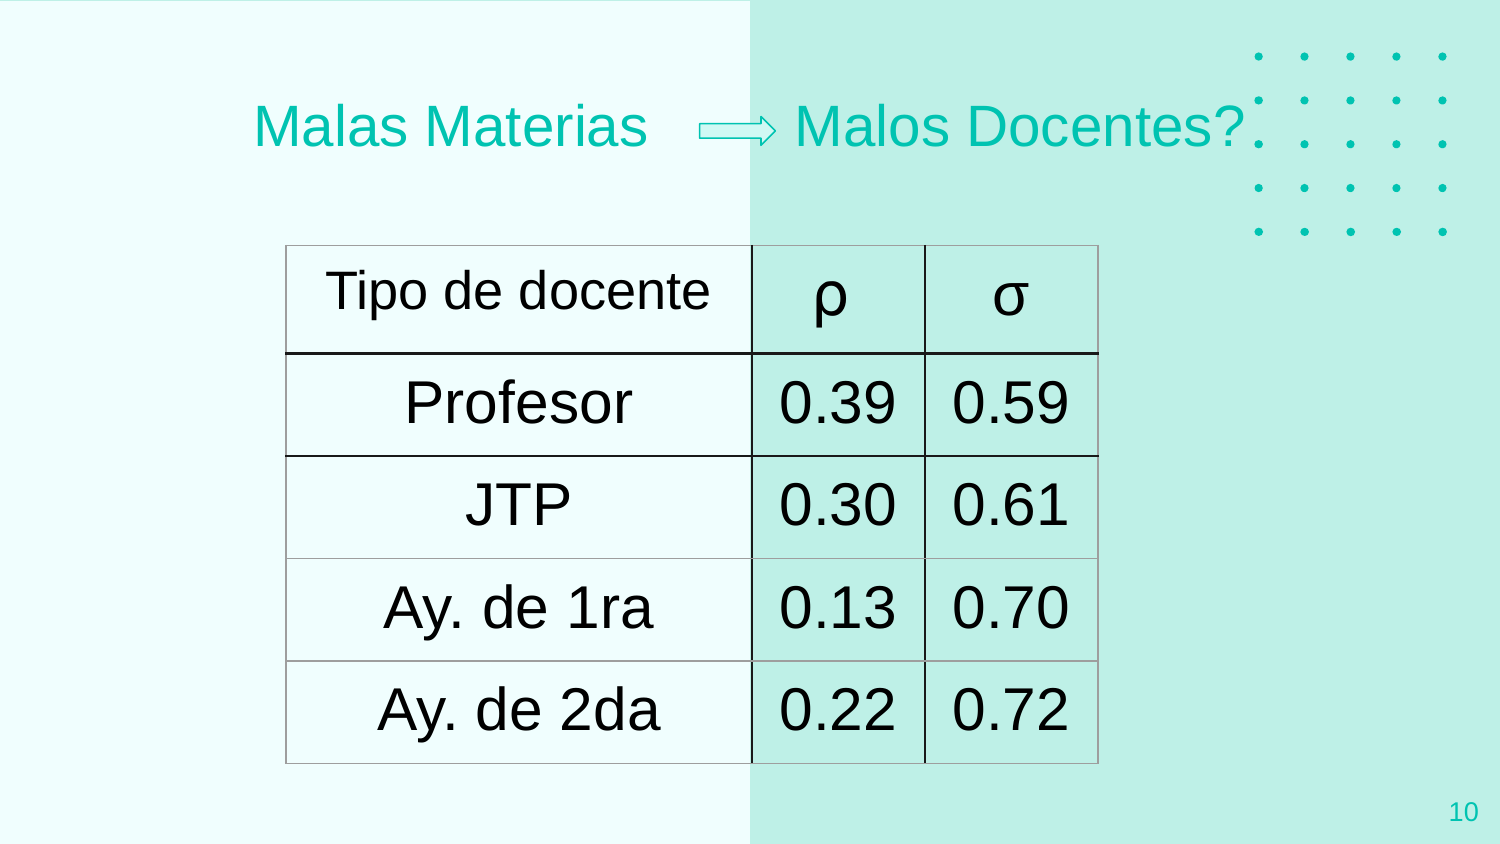

# Malas Materias         Malos Docentes?

| Tipo de docente | ⍴ | σ |
| --- | --- | --- |
| Profesor | 0.39 | 0.59 |
| JTP | 0.30 | 0.61 |
| Ay. de 1ra | 0.13 | 0.70 |
| Ay. de 2da | 0.22 | 0.72 |
10